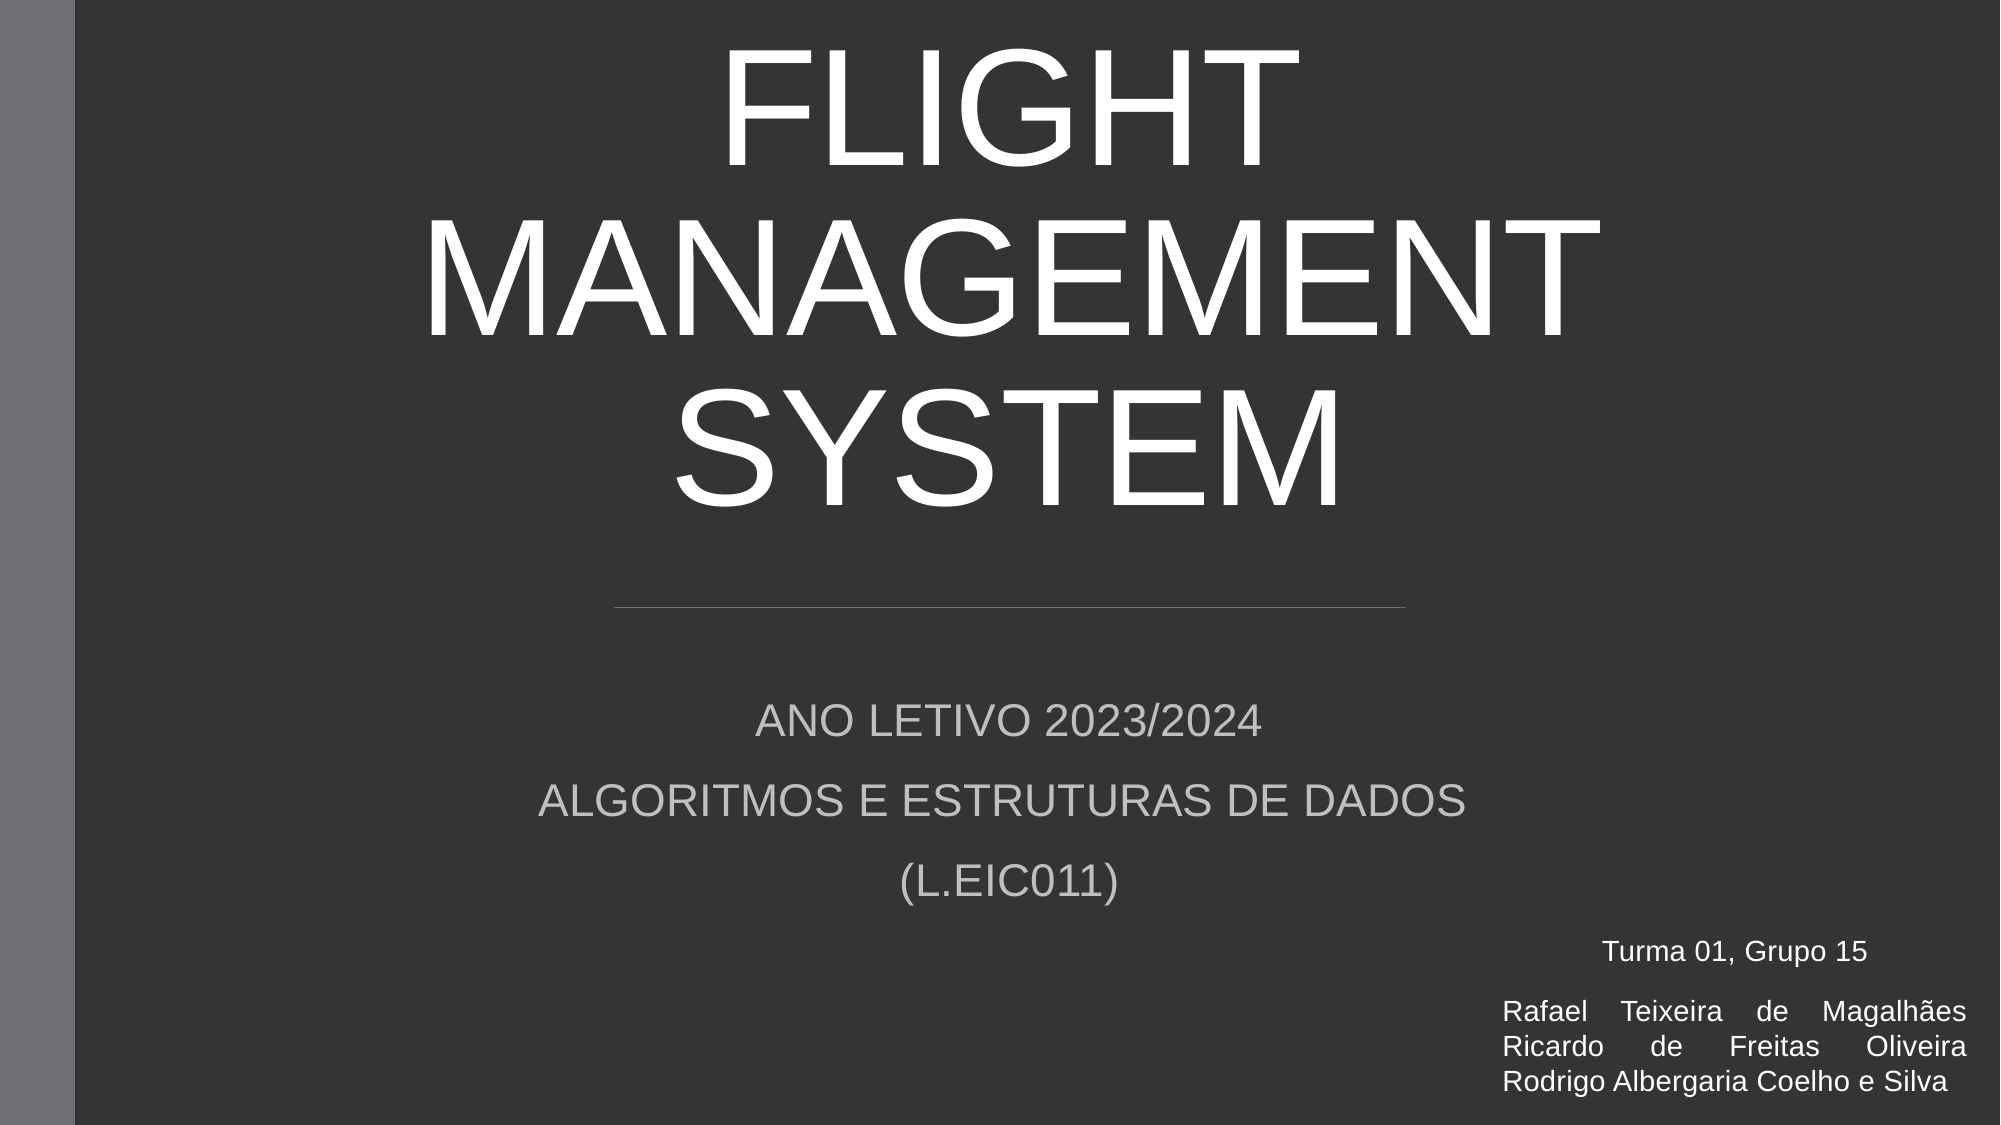

# Flight Management System
Ano Letivo 2023/2024
Algoritmos e Estruturas de Dados
(L.EIC011)
Turma 01, Grupo 15
Rafael Teixeira de Magalhães
Ricardo de Freitas Oliveira
Rodrigo Albergaria Coelho e Silva